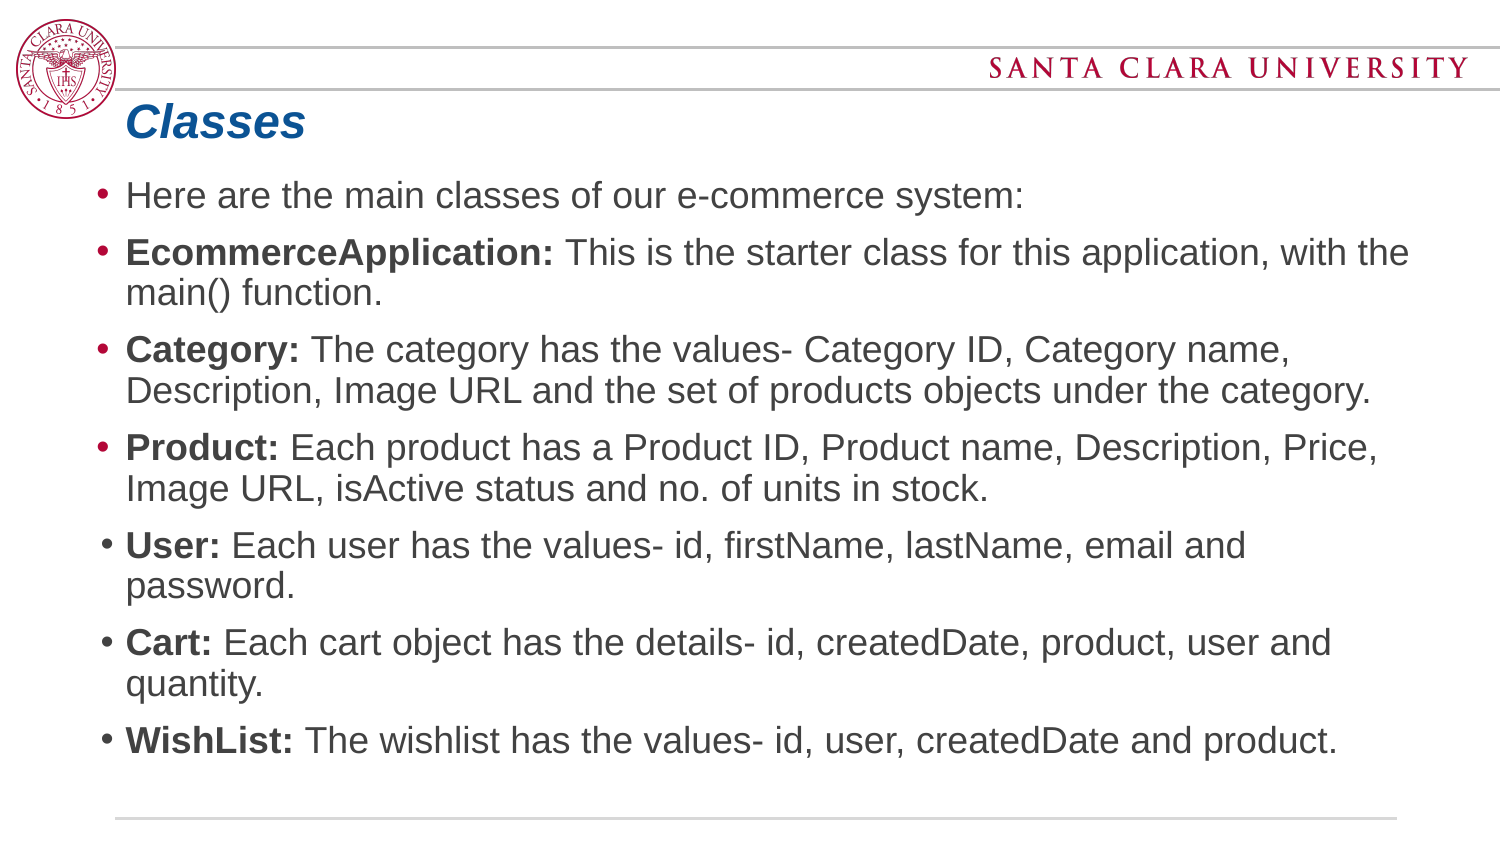

# Classes
Here are the main classes of our e-commerce system:
EcommerceApplication: This is the starter class for this application, with the main() function.
Category: The category has the values- Category ID, Category name, Description, Image URL and the set of products objects under the category.
Product: Each product has a Product ID, Product name, Description, Price, Image URL, isActive status and no. of units in stock.
User: Each user has the values- id, firstName, lastName, email and password.
Cart: Each cart object has the details- id, createdDate, product, user and quantity.
WishList: The wishlist has the values- id, user, createdDate and product.